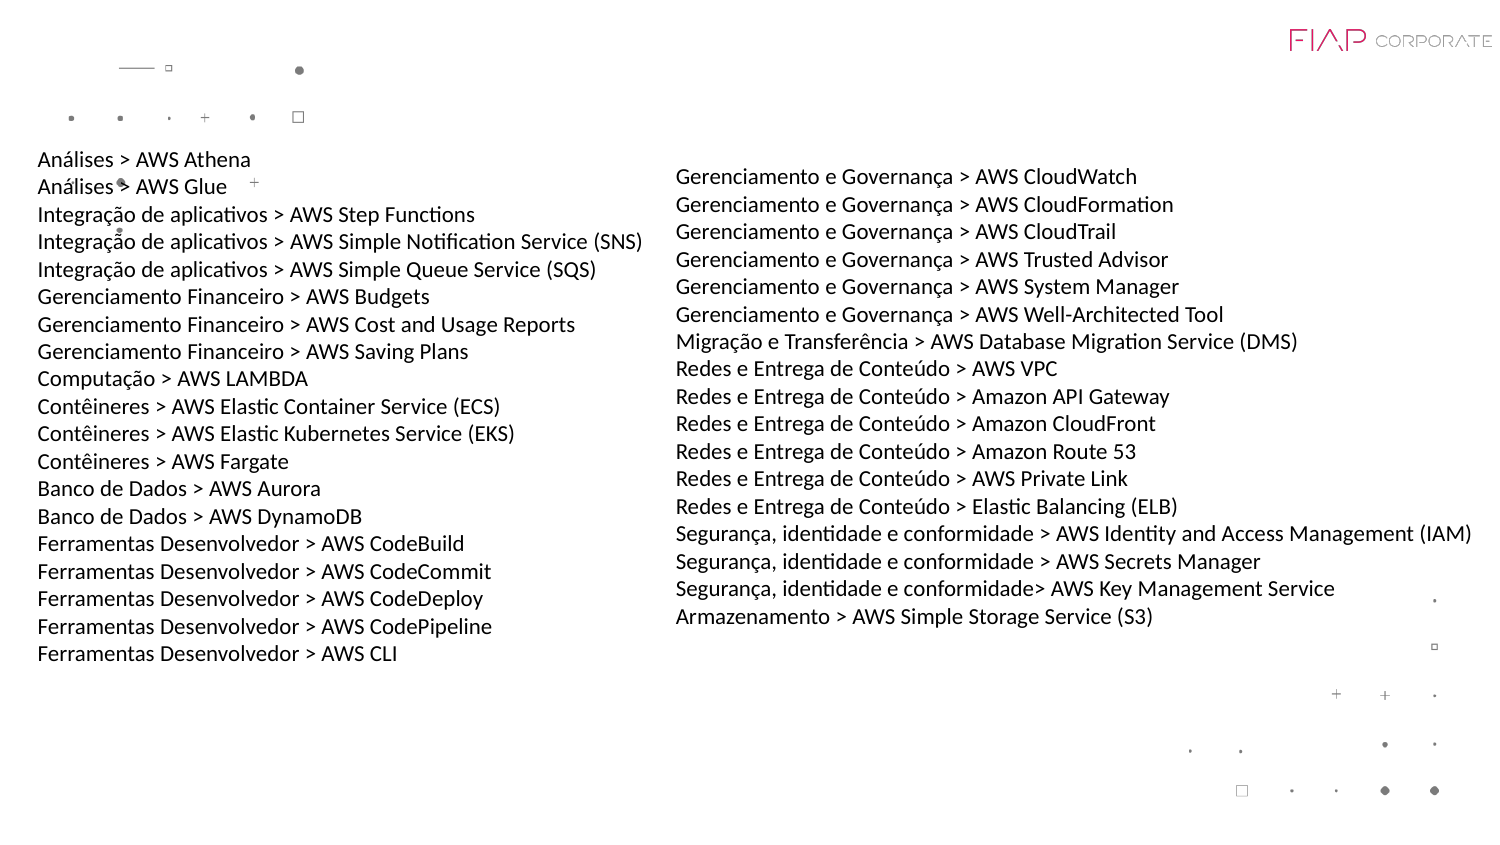

Análises > AWS Athena
Análises > AWS Glue
Integração de aplicativos > AWS Step Functions
Integração de aplicativos > AWS Simple Notification Service (SNS)
Integração de aplicativos > AWS Simple Queue Service (SQS)
Gerenciamento Financeiro > AWS Budgets
Gerenciamento Financeiro > AWS Cost and Usage Reports
Gerenciamento Financeiro > AWS Saving Plans
Computação > AWS LAMBDA
Contêineres > AWS Elastic Container Service (ECS)
Contêineres > AWS Elastic Kubernetes Service (EKS)
Contêineres > AWS Fargate
Banco de Dados > AWS Aurora
Banco de Dados > AWS DynamoDB
Ferramentas Desenvolvedor > AWS CodeBuild
Ferramentas Desenvolvedor > AWS CodeCommit
Ferramentas Desenvolvedor > AWS CodeDeploy
Ferramentas Desenvolvedor > AWS CodePipeline
Ferramentas Desenvolvedor > AWS CLI

Gerenciamento e Governança > AWS CloudWatch
Gerenciamento e Governança > AWS CloudFormation
Gerenciamento e Governança > AWS CloudTrail
Gerenciamento e Governança > AWS Trusted Advisor
Gerenciamento e Governança > AWS System Manager
Gerenciamento e Governança > AWS Well-Architected Tool
Migração e Transferência > AWS Database Migration Service (DMS)
Redes e Entrega de Conteúdo > AWS VPC
Redes e Entrega de Conteúdo > Amazon API Gateway
Redes e Entrega de Conteúdo > Amazon CloudFront
Redes e Entrega de Conteúdo > Amazon Route 53
Redes e Entrega de Conteúdo > AWS Private Link
Redes e Entrega de Conteúdo > Elastic Balancing (ELB)
Segurança, identidade e conformidade > AWS Identity and Access Management (IAM)
Segurança, identidade e conformidade > AWS Secrets Manager
Segurança, identidade e conformidade> AWS Key Management Service
Armazenamento > AWS Simple Storage Service (S3)